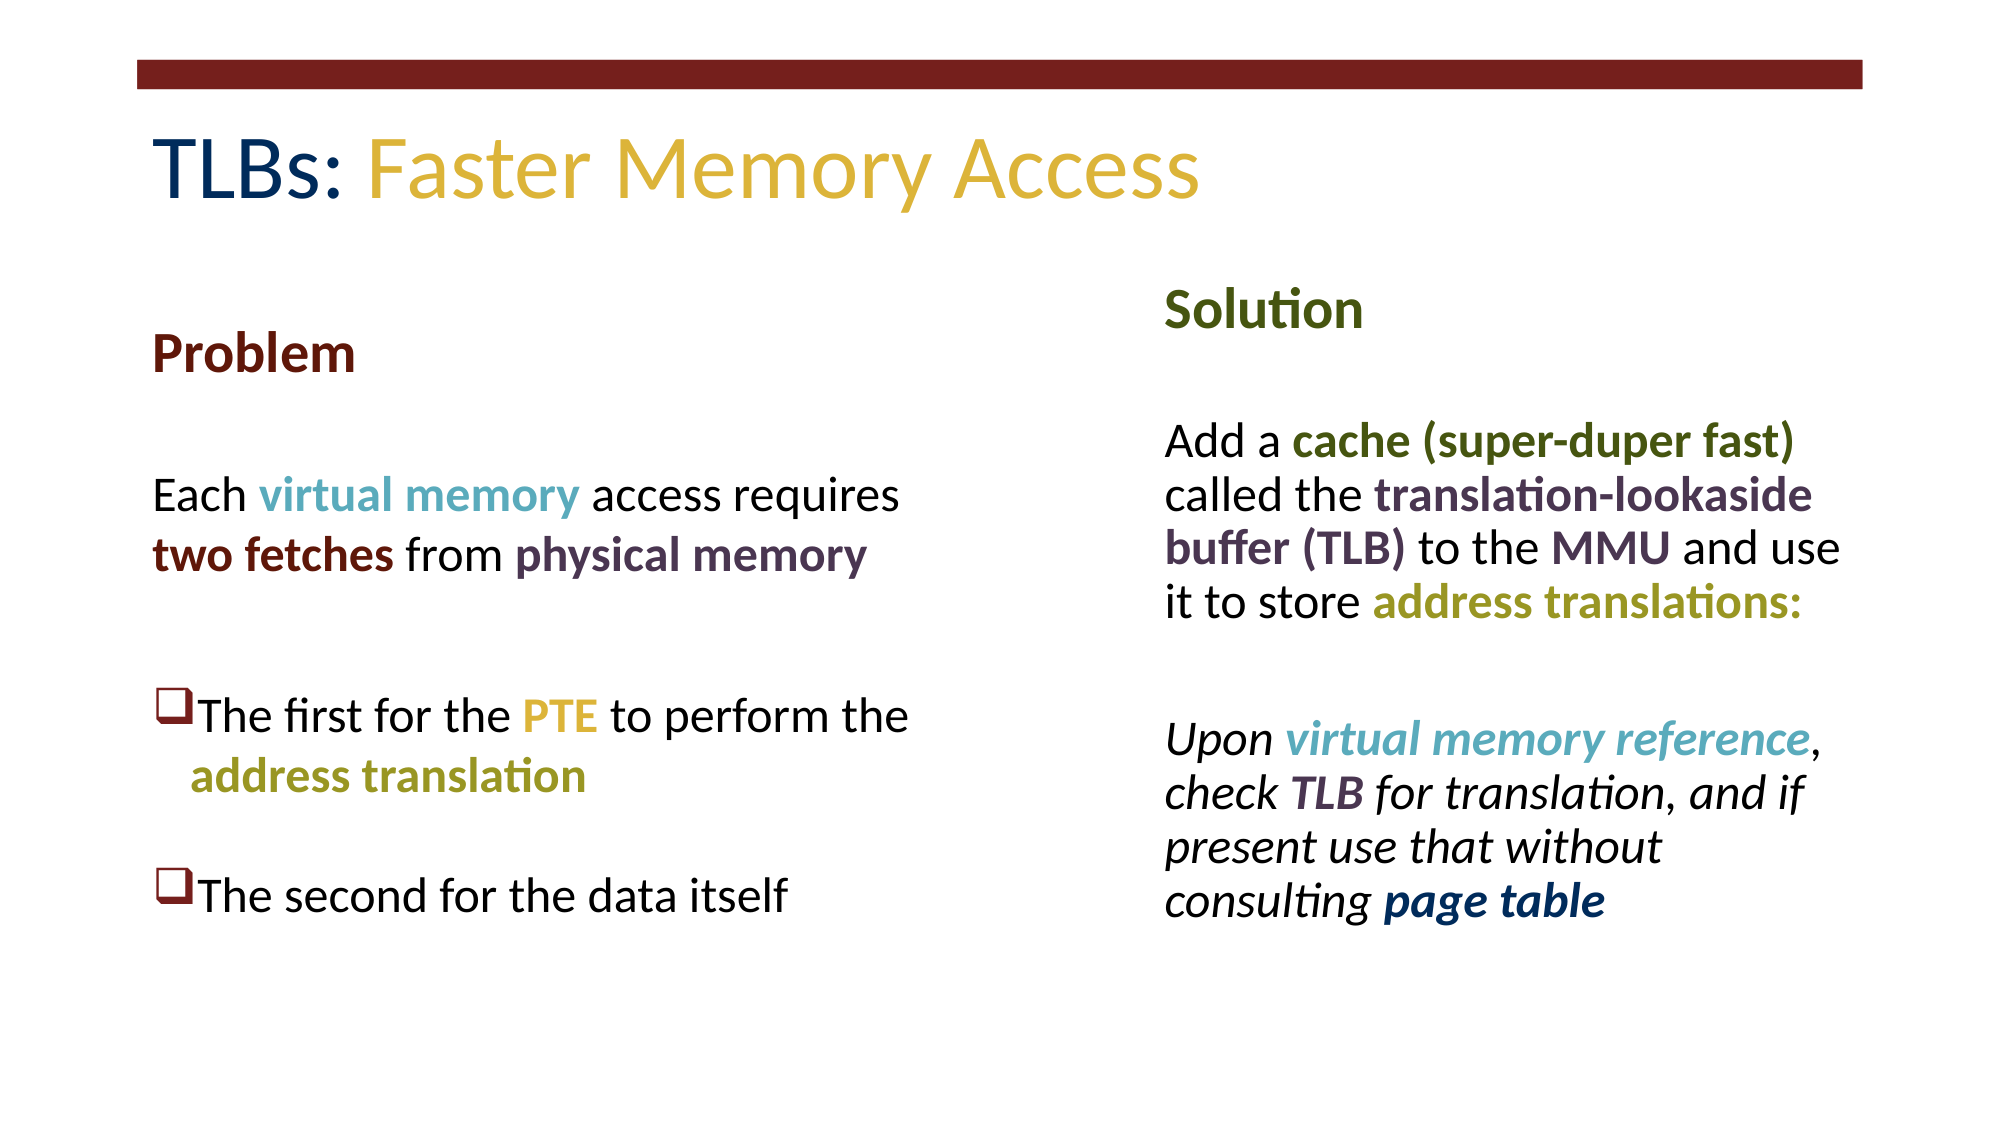

# TLBs: Faster Memory Access
Solution

Add a cache (super-duper fast) called the translation-lookaside buffer (TLB) to the MMU and use it to store address translations:

Upon virtual memory reference, check TLB for translation, and if present use that without consulting page table
Problem

Each virtual memory access requires two fetches from physical memory

The first for the PTE to perform the address translation
The second for the data itself